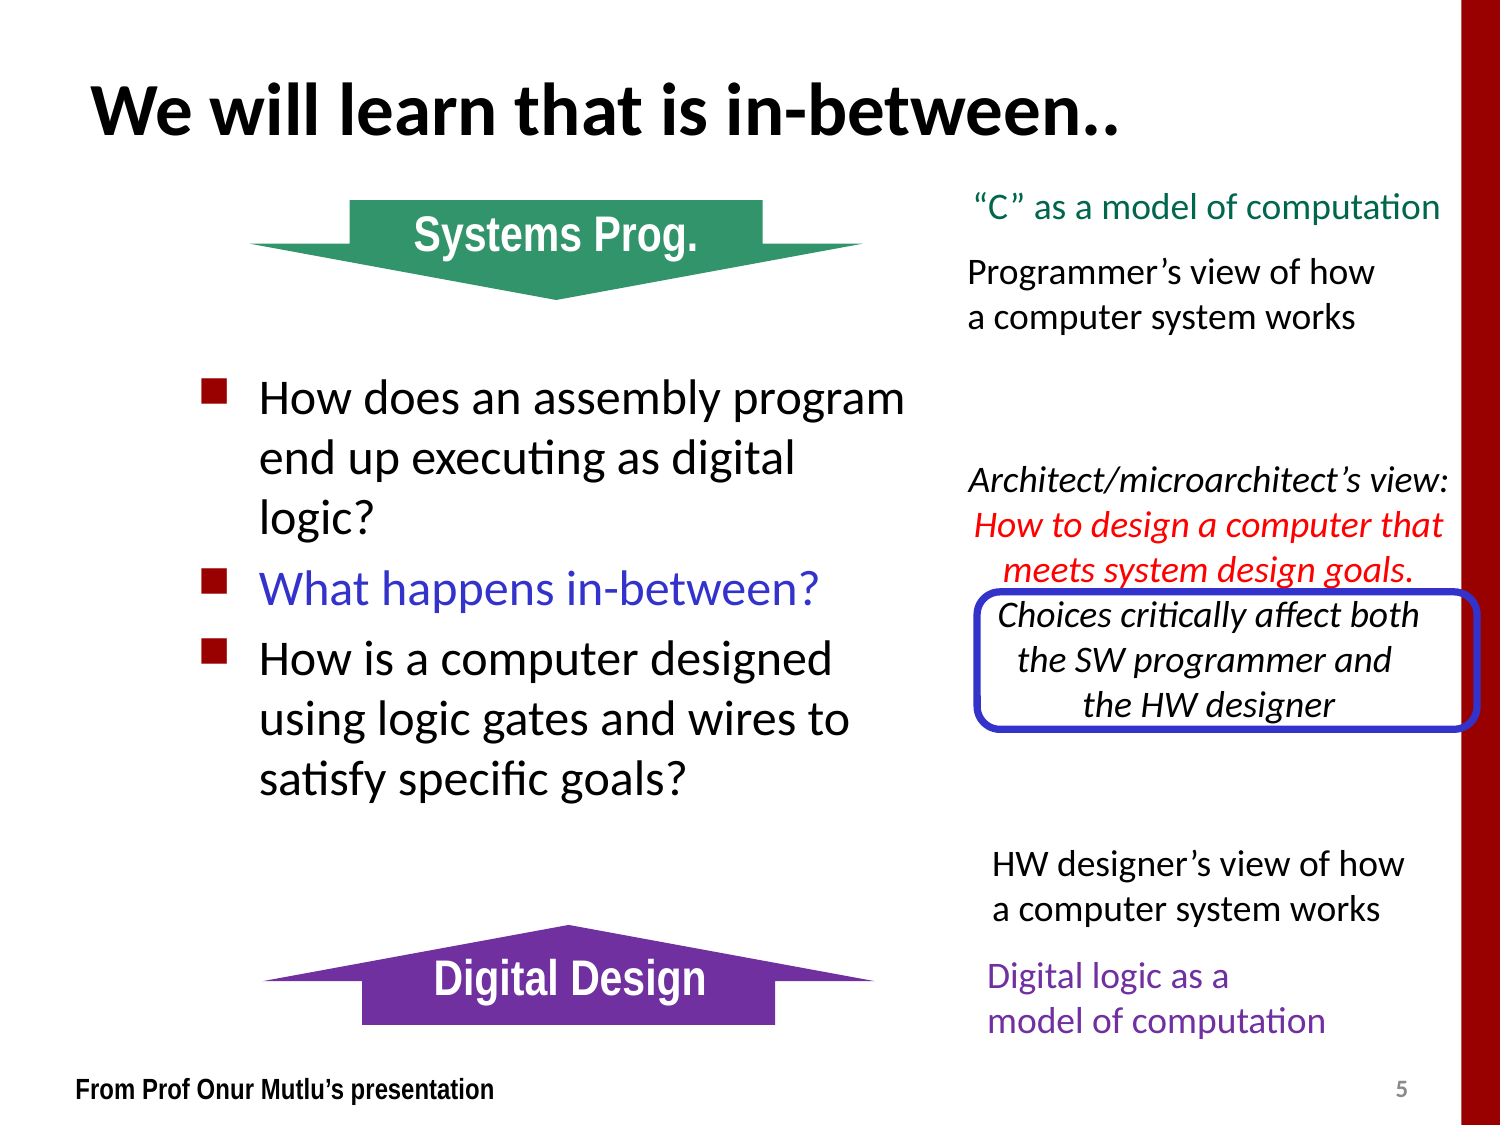

# We will learn that is in-between..
“C” as a model of computation
Systems Prog.
Programmer’s view of how
a computer system works

How does an assembly program end up executing as digital logic?
What happens in-between?
How is a computer designed using logic gates and wires to satisfy specific goals?

Architect/microarchitect’s view:
How to design a computer that
meets system design goals.
Choices critically affect both
the SW programmer and
the HW designer
HW designer’s view of how
a computer system works

Digital Design
Digital logic as a
model of computation
From Prof Onur Mutlu’s presentation